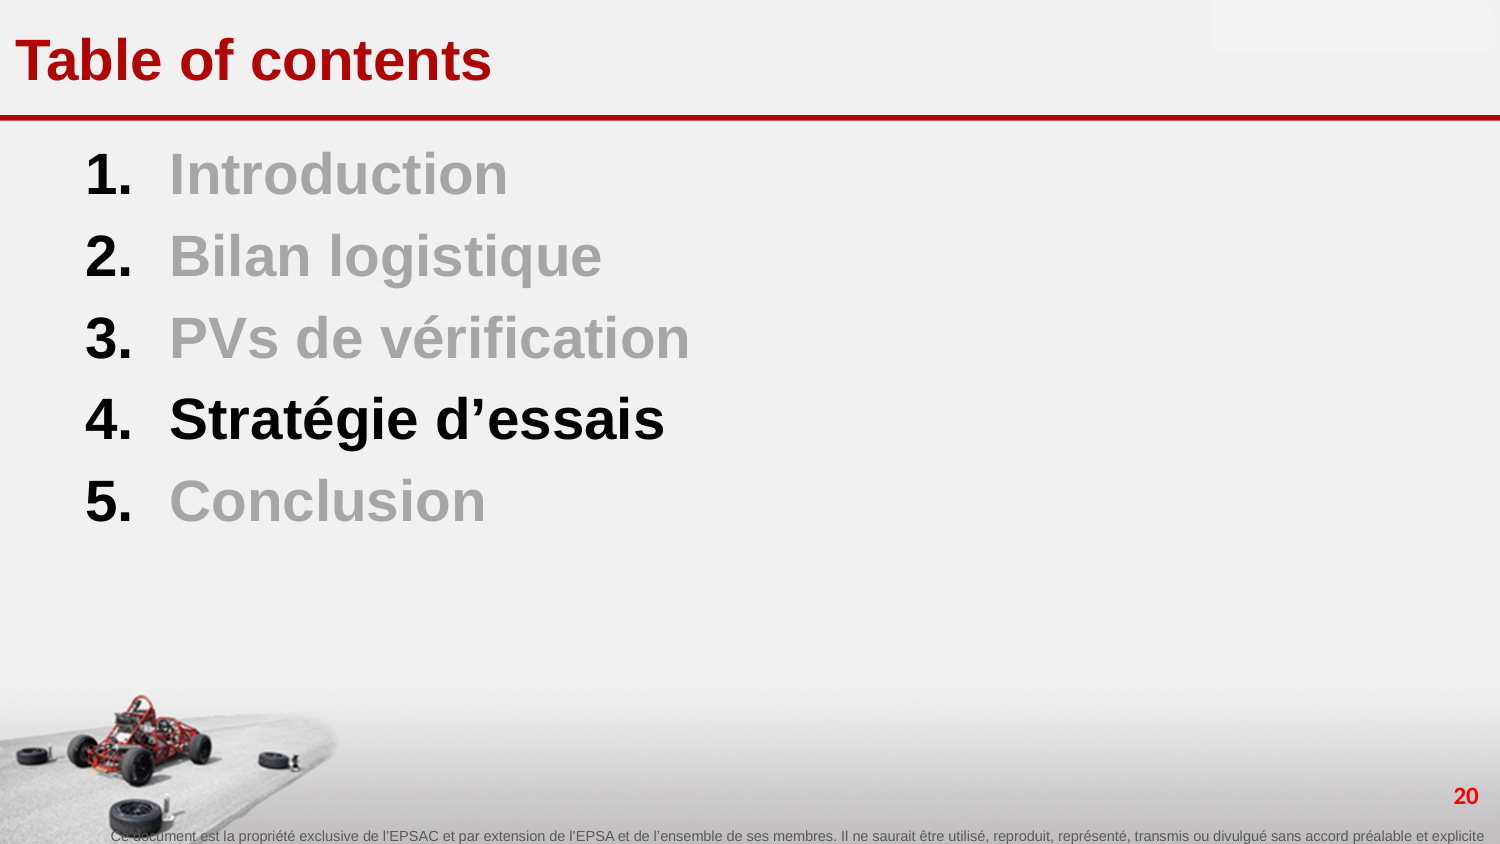

# Table of contents
Introduction
Bilan logistique
PVs de vérification
Stratégie d’essais
Conclusion
20